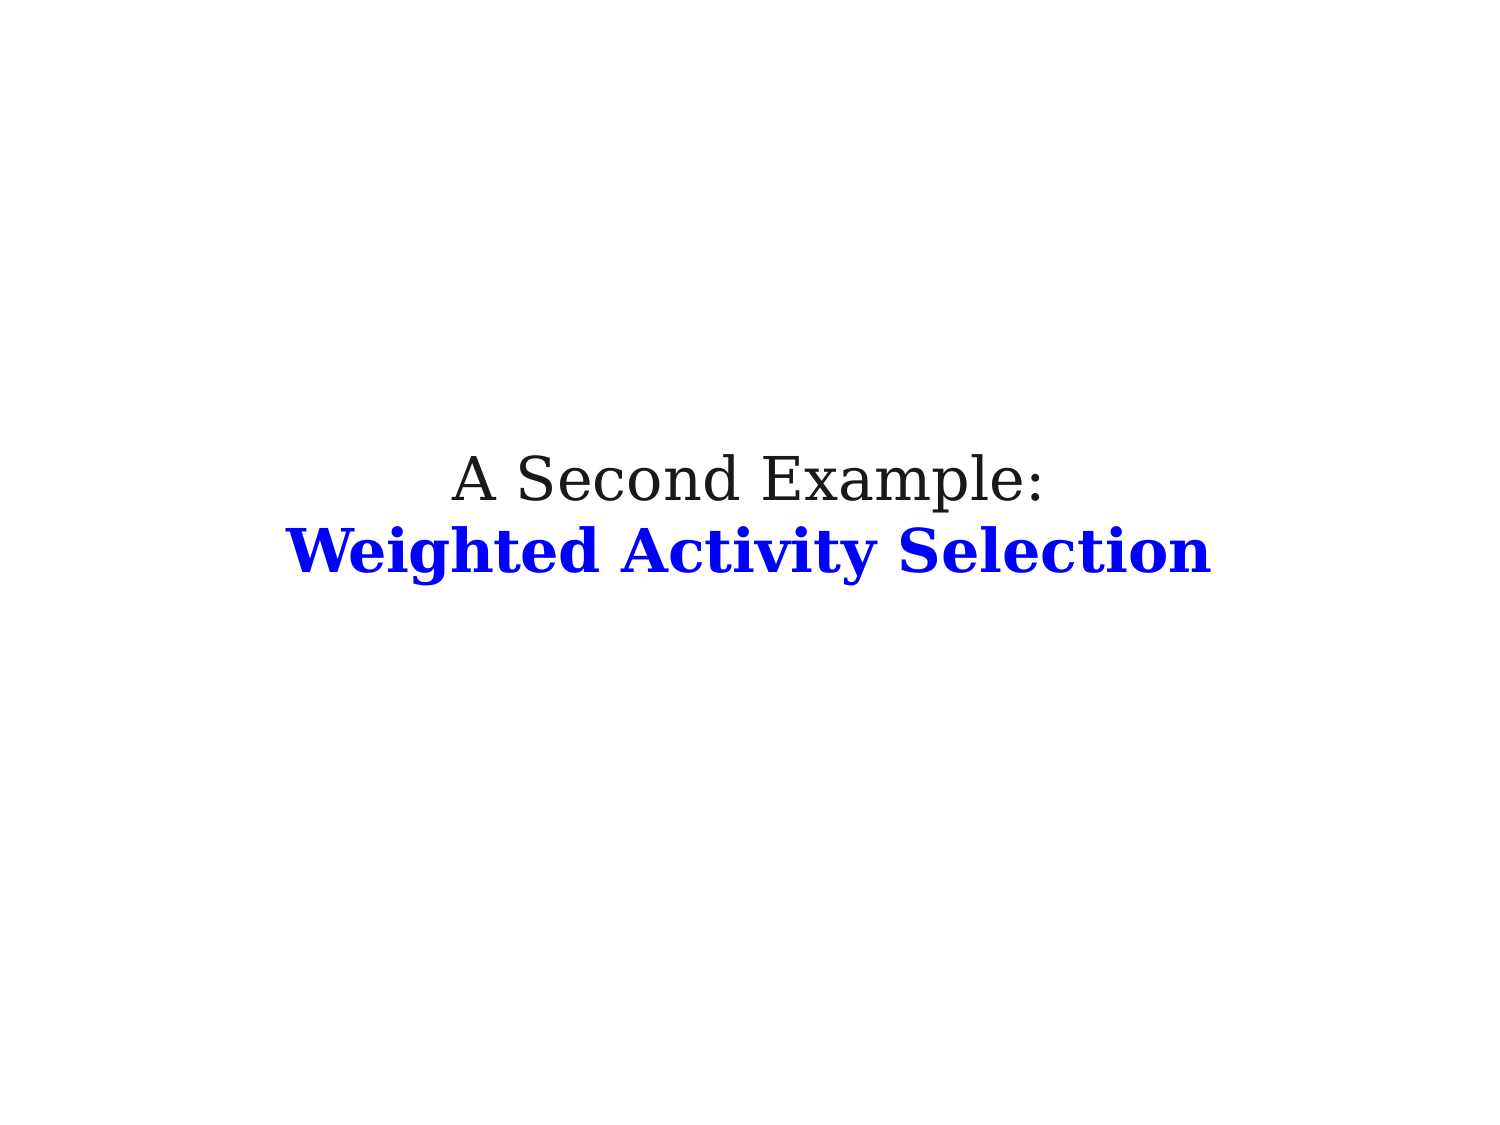

# A Second Example:
Weighted Activity Selection